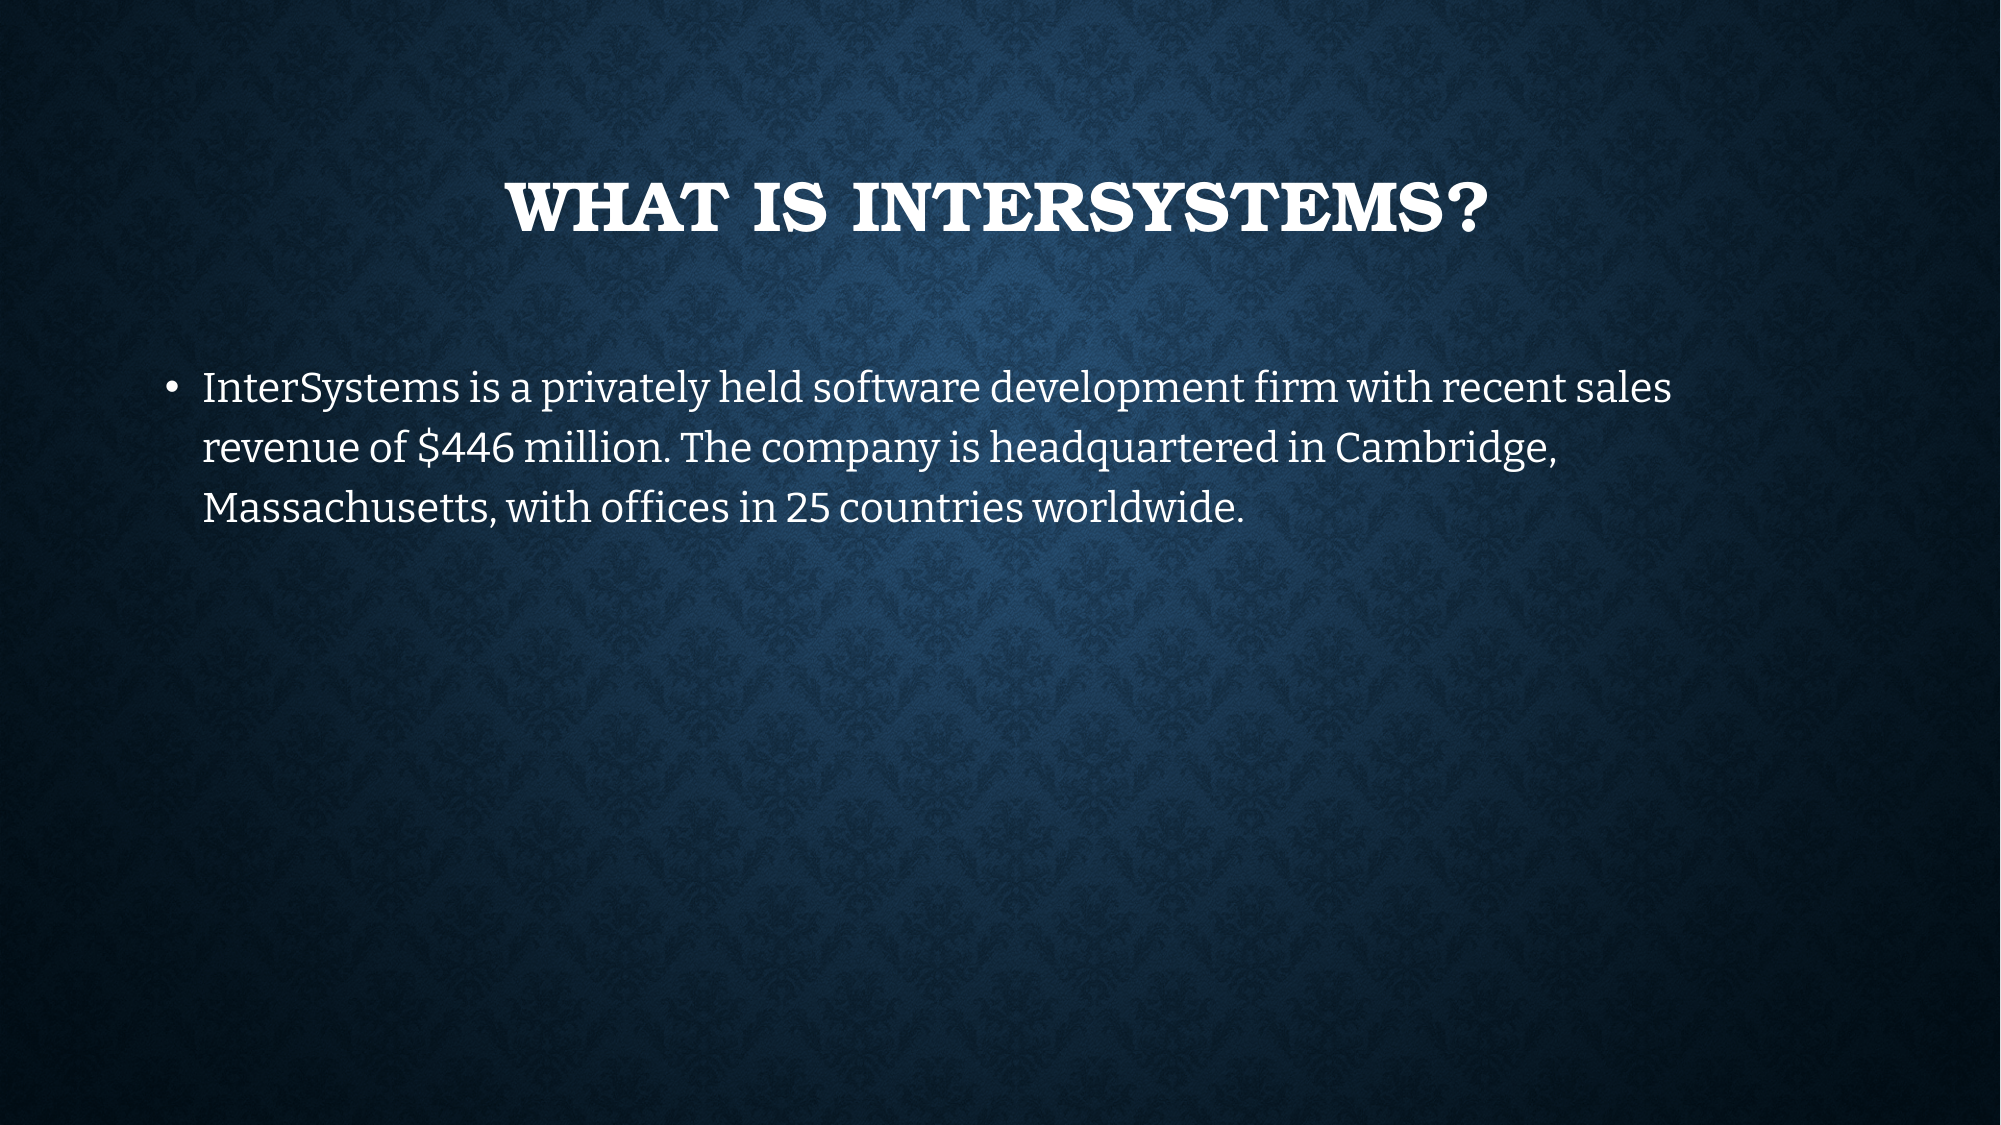

What is InterSystems?
InterSystems is a privately held software development firm with recent sales revenue of $446 million. The company is headquartered in Cambridge, Massachusetts, with offices in 25 countries worldwide.